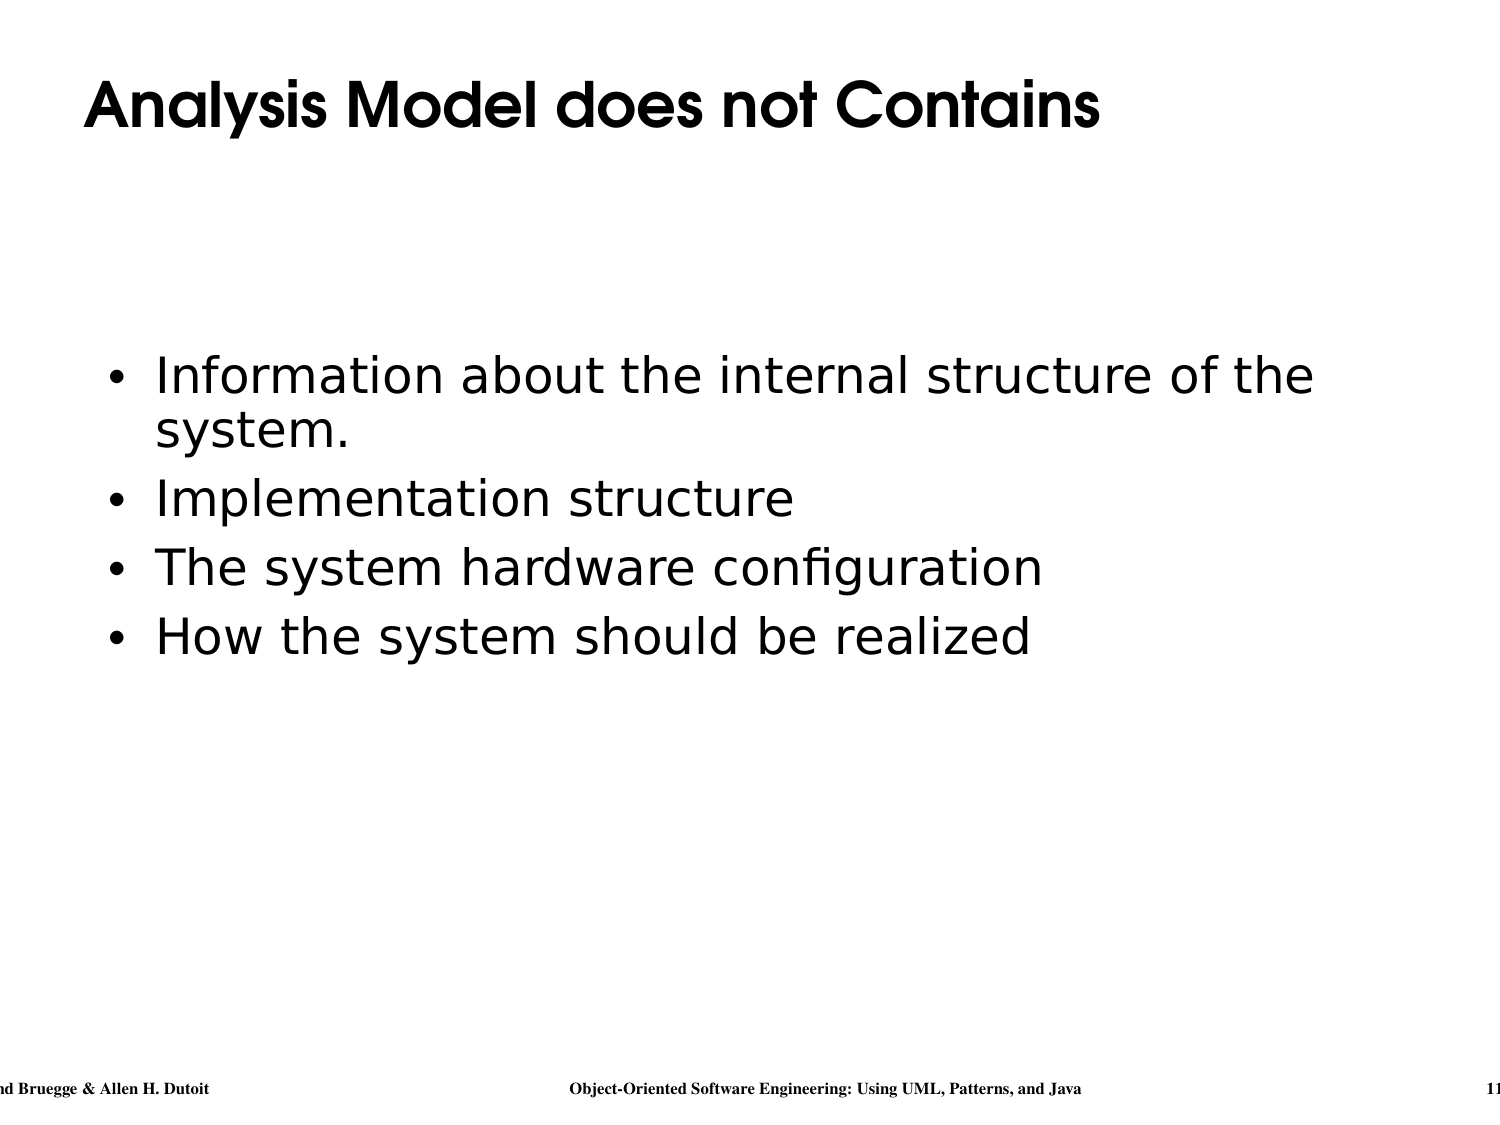

# Analysis Model does not Contains
Information about the internal structure of the system.
Implementation structure
The system hardware configuration
How the system should be realized